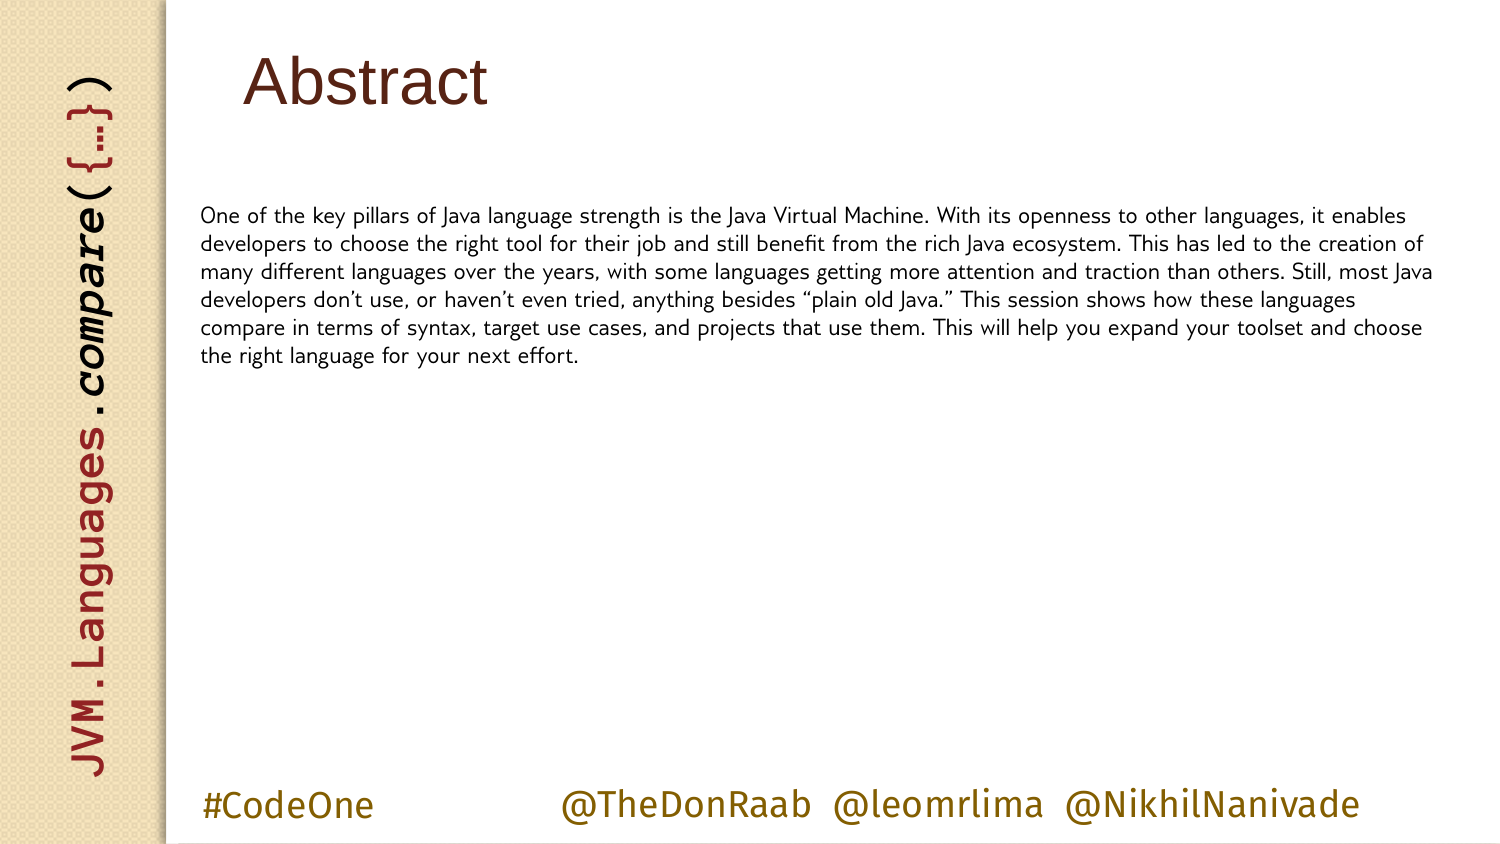

# Abstract
One of the key pillars of Java language strength is the Java Virtual Machine. With its openness to other languages, it enables developers to choose the right tool for their job and still benefit from the rich Java ecosystem. This has led to the creation of many different languages over the years, with some languages getting more attention and traction than others. Still, most Java developers don’t use, or haven’t even tried, anything besides “plain old Java.” This session shows how these languages compare in terms of syntax, target use cases, and projects that use them. This will help you expand your toolset and choose the right language for your next effort.